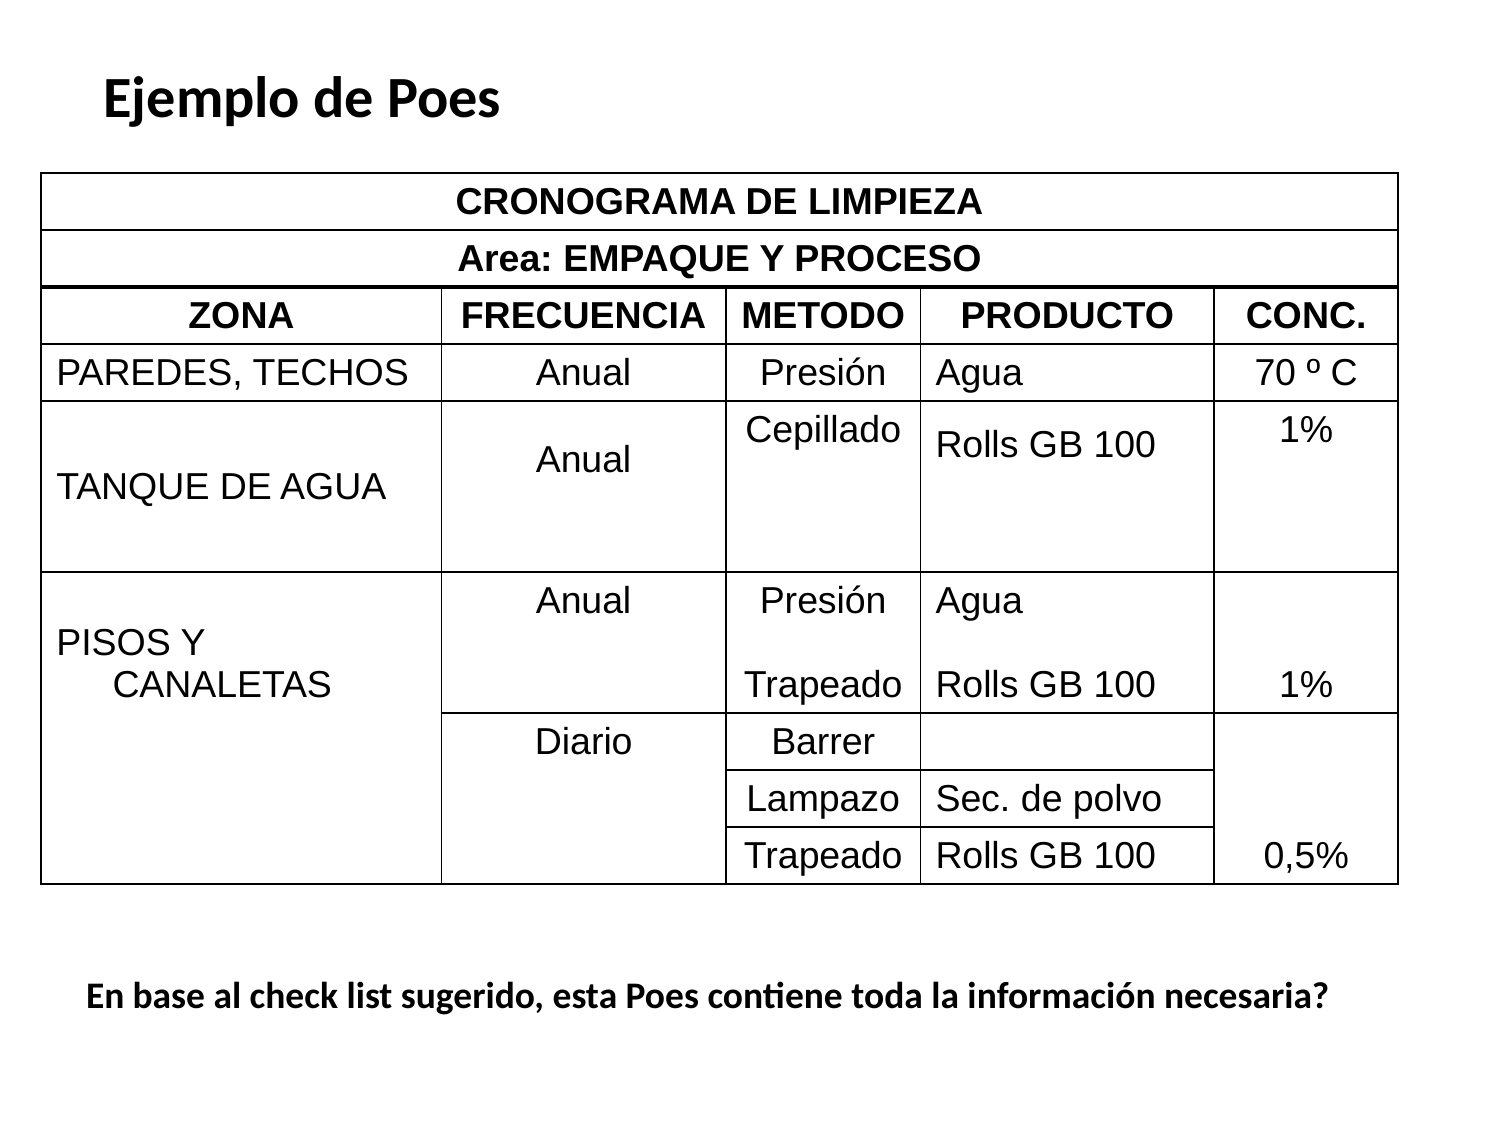

# Ejemplo de Poes
| CRONOGRAMA DE LIMPIEZA |  |  |  |  |
| --- | --- | --- | --- | --- |
| Area: EMPAQUE Y PROCESO |  |  |  |  |
| ZONA | FRECUENCIA | METODO | PRODUCTO | CONC. |
| PAREDES, TECHOS | Anual | Presión | Agua | 70 º C |
|  | Anual | Cepillado | Rolls GB 100 | 1% |
| TANQUE DE AGUA |  |  |  |  |
|  |  |  |  |  |
| PISOS Y CANALETAS | Anual | Presión | Agua Rolls GB 100 |  |
|  |  | Trapeado |  | 1% |
|  | Diario | Barrer |  |  |
|  |  | Lampazo | Sec. de polvo |  |
|  |  | Trapeado | Rolls GB 100 | 0,5% |
En base al check list sugerido, esta Poes contiene toda la información necesaria?